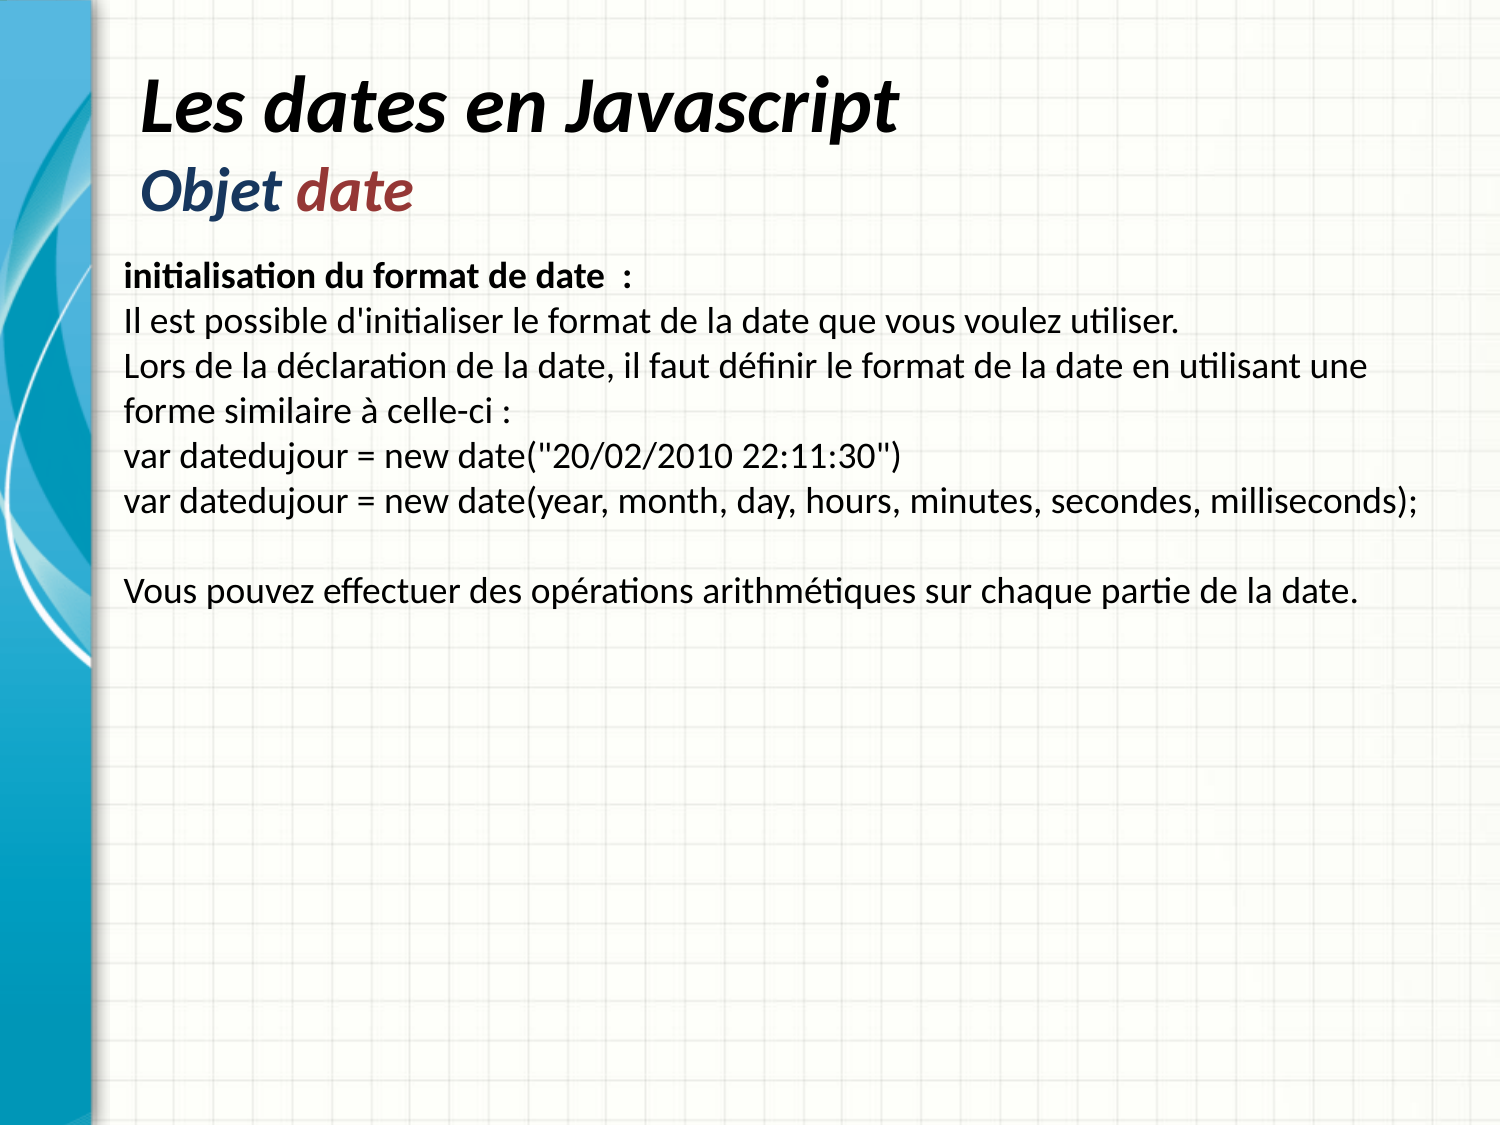

# Les dates en Javascript Objet date
initialisation du format de date  :
Il est possible d'initialiser le format de la date que vous voulez utiliser.
Lors de la déclaration de la date, il faut définir le format de la date en utilisant une forme similaire à celle-ci :
var datedujour = new date("20/02/2010 22:11:30")
var datedujour = new date(year, month, day, hours, minutes, secondes, milliseconds);

Vous pouvez effectuer des opérations arithmétiques sur chaque partie de la date.